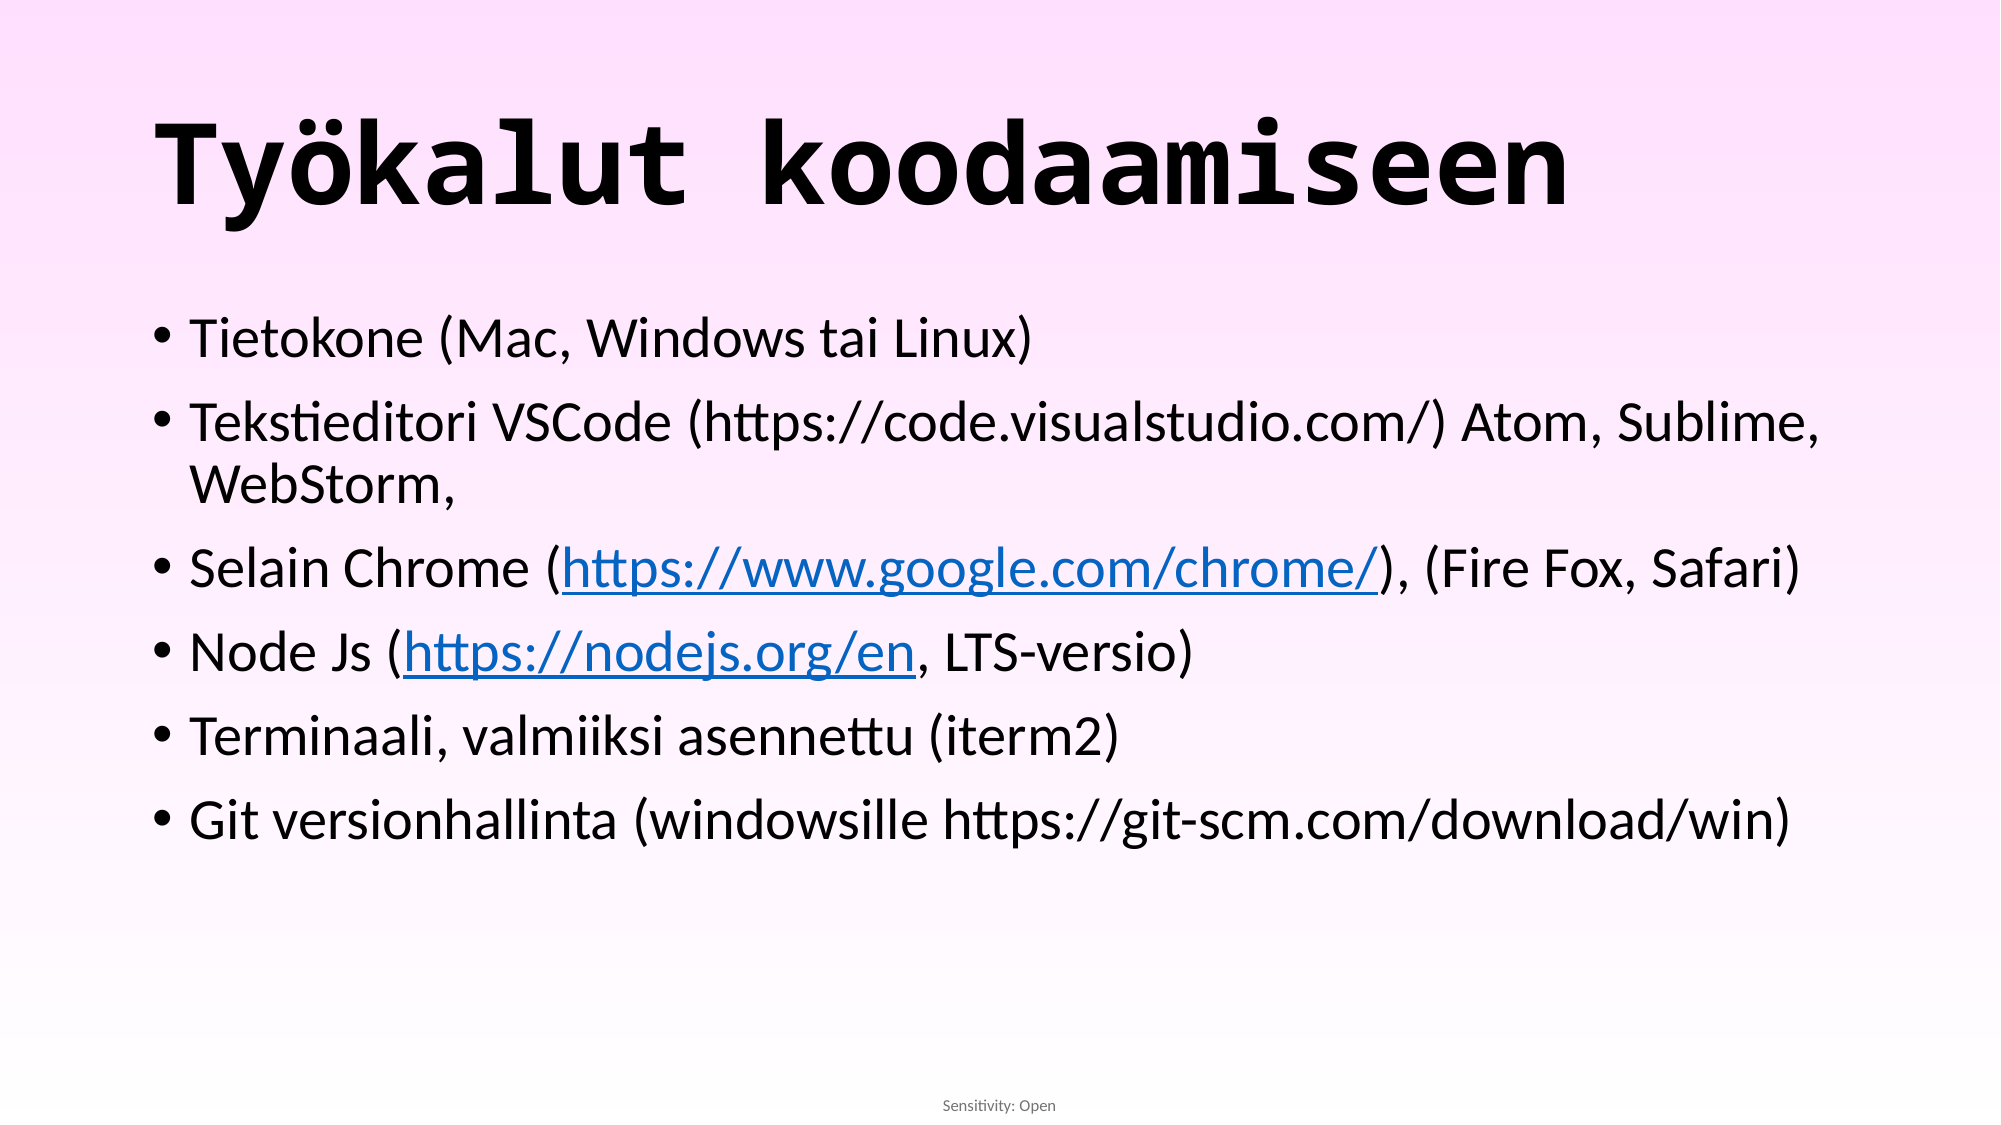

# Työkalut koodaamiseen
Tietokone (Mac, Windows tai Linux)
Tekstieditori VSCode (https://code.visualstudio.com/) Atom, Sublime, WebStorm,
Selain Chrome (https://www.google.com/chrome/), (Fire Fox, Safari)
Node Js (https://nodejs.org/en, LTS-versio)
Terminaali, valmiiksi asennettu (iterm2)
Git versionhallinta (windowsille https://git-scm.com/download/win)